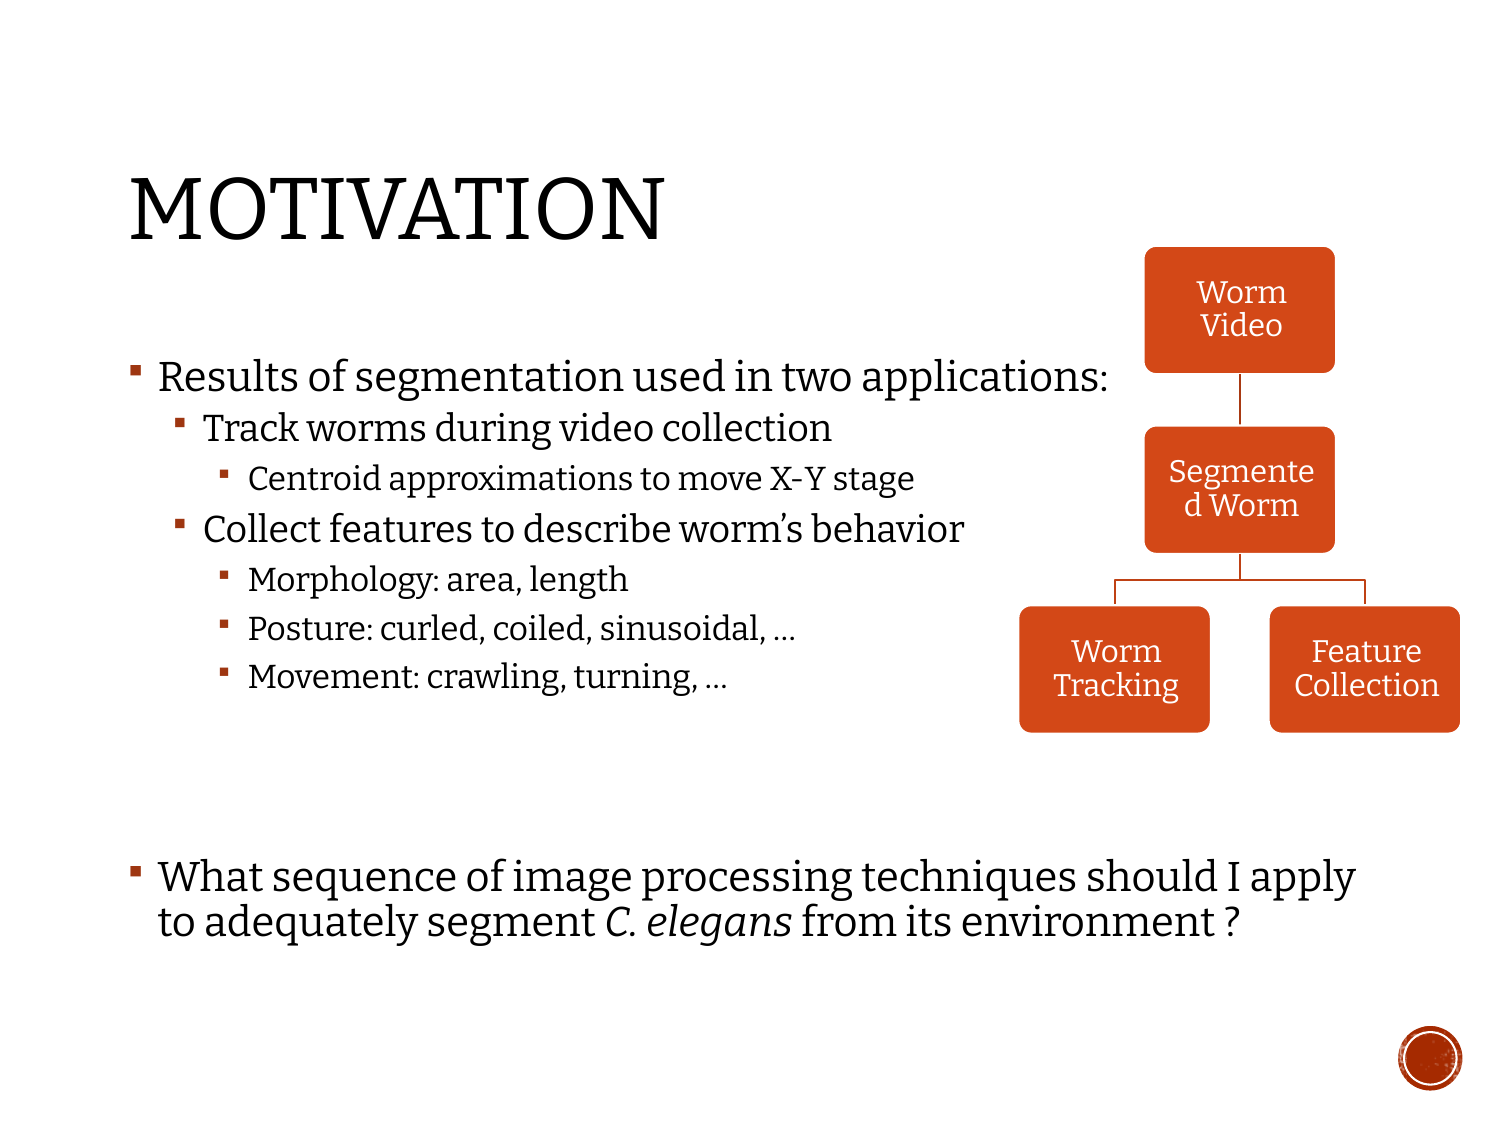

# Motivation
Worm Video
Segmented Worm
Worm Tracking
Feature Collection
Results of segmentation used in two applications:
Track worms during video collection
Centroid approximations to move X-Y stage
Collect features to describe worm’s behavior
Morphology: area, length
Posture: curled, coiled, sinusoidal, …
Movement: crawling, turning, …

What sequence of image processing techniques should I apply to adequately segment C. elegans from its environment ?